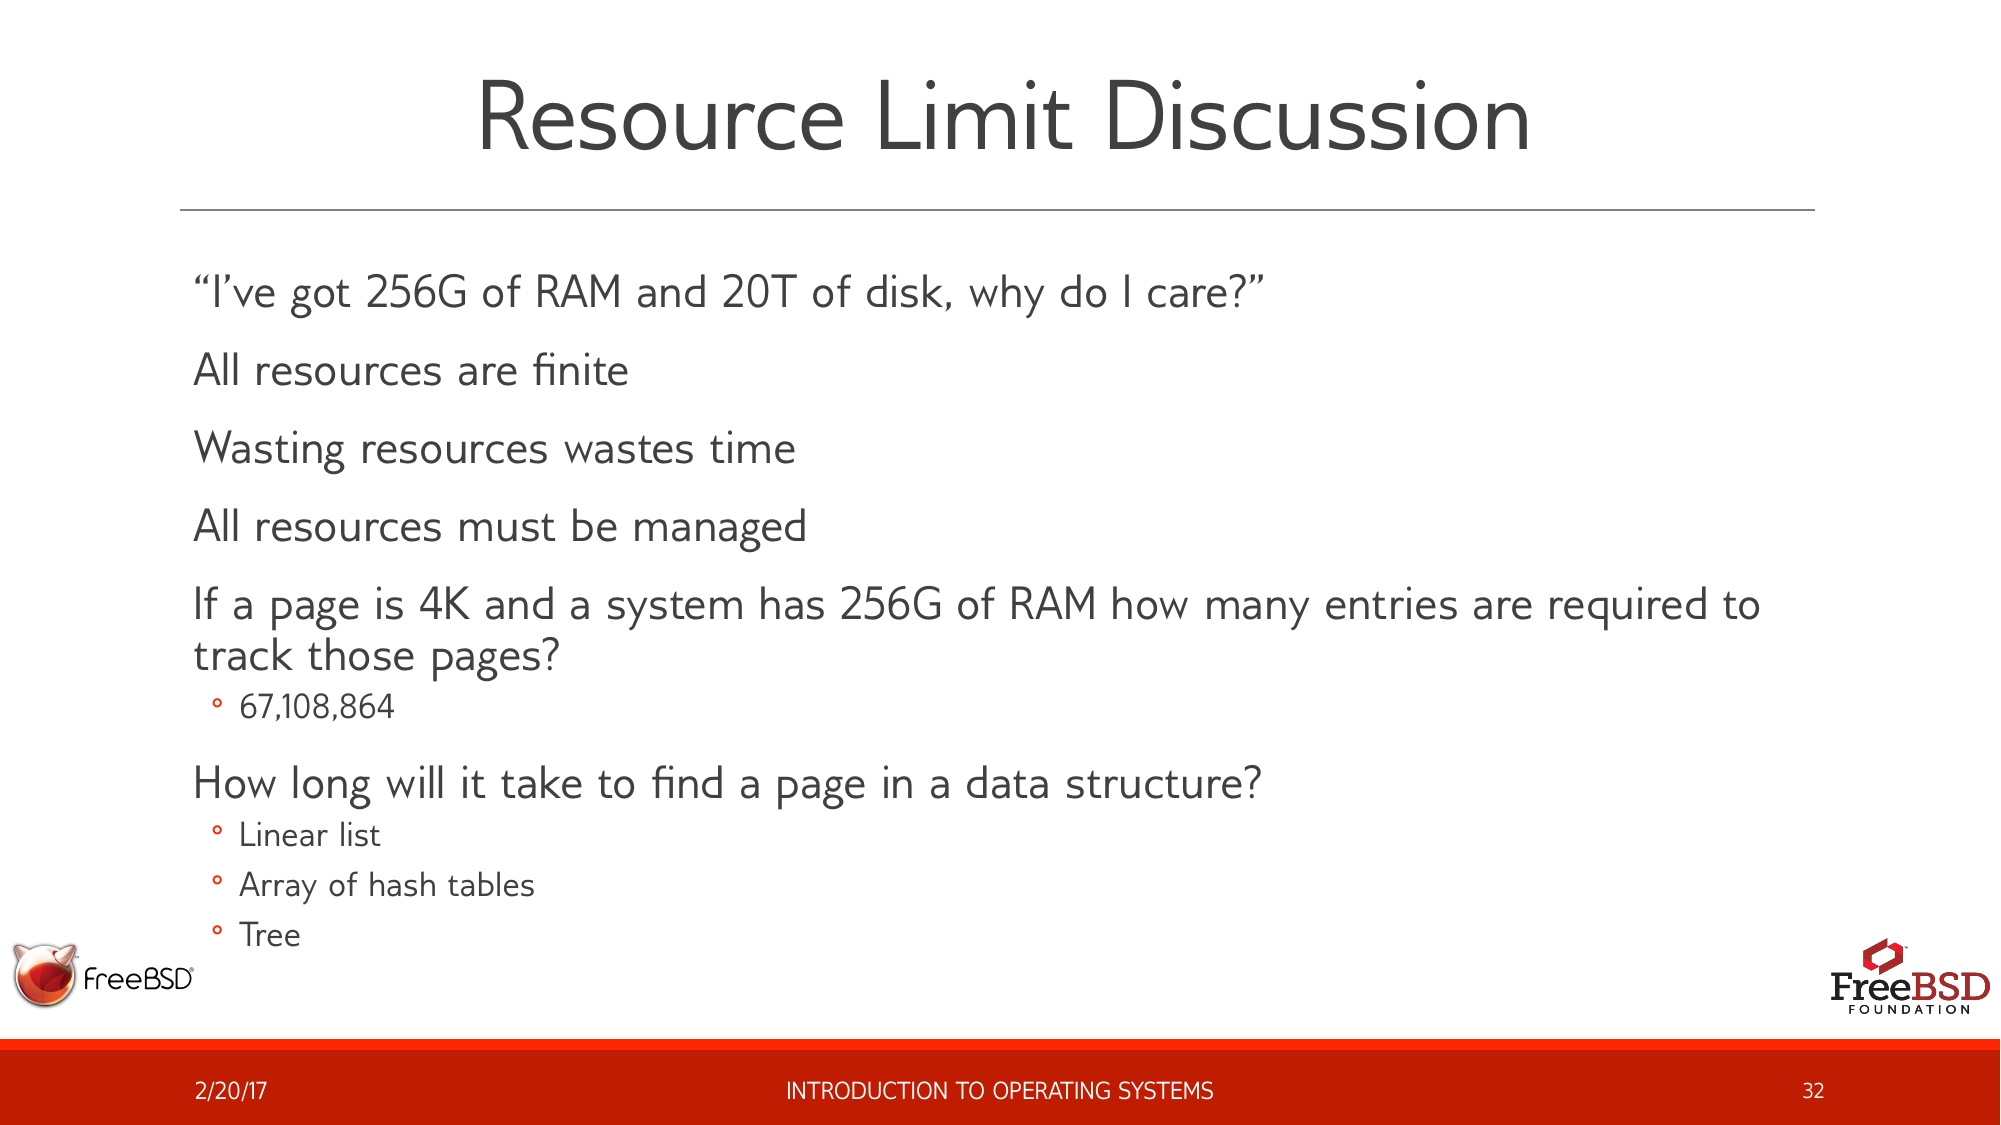

# Resource Limit Discussion
“I’ve got 256G of RAM and 20T of disk, why do I care?”
All resources are finite
Wasting resources wastes time
All resources must be managed
If a page is 4K and a system has 256G of RAM how many entries are required to track those pages?
67,108,864
How long will it take to find a page in a data structure?
Linear list
Array of hash tables
Tree
2/20/17
Introduction to Operating Systems
32